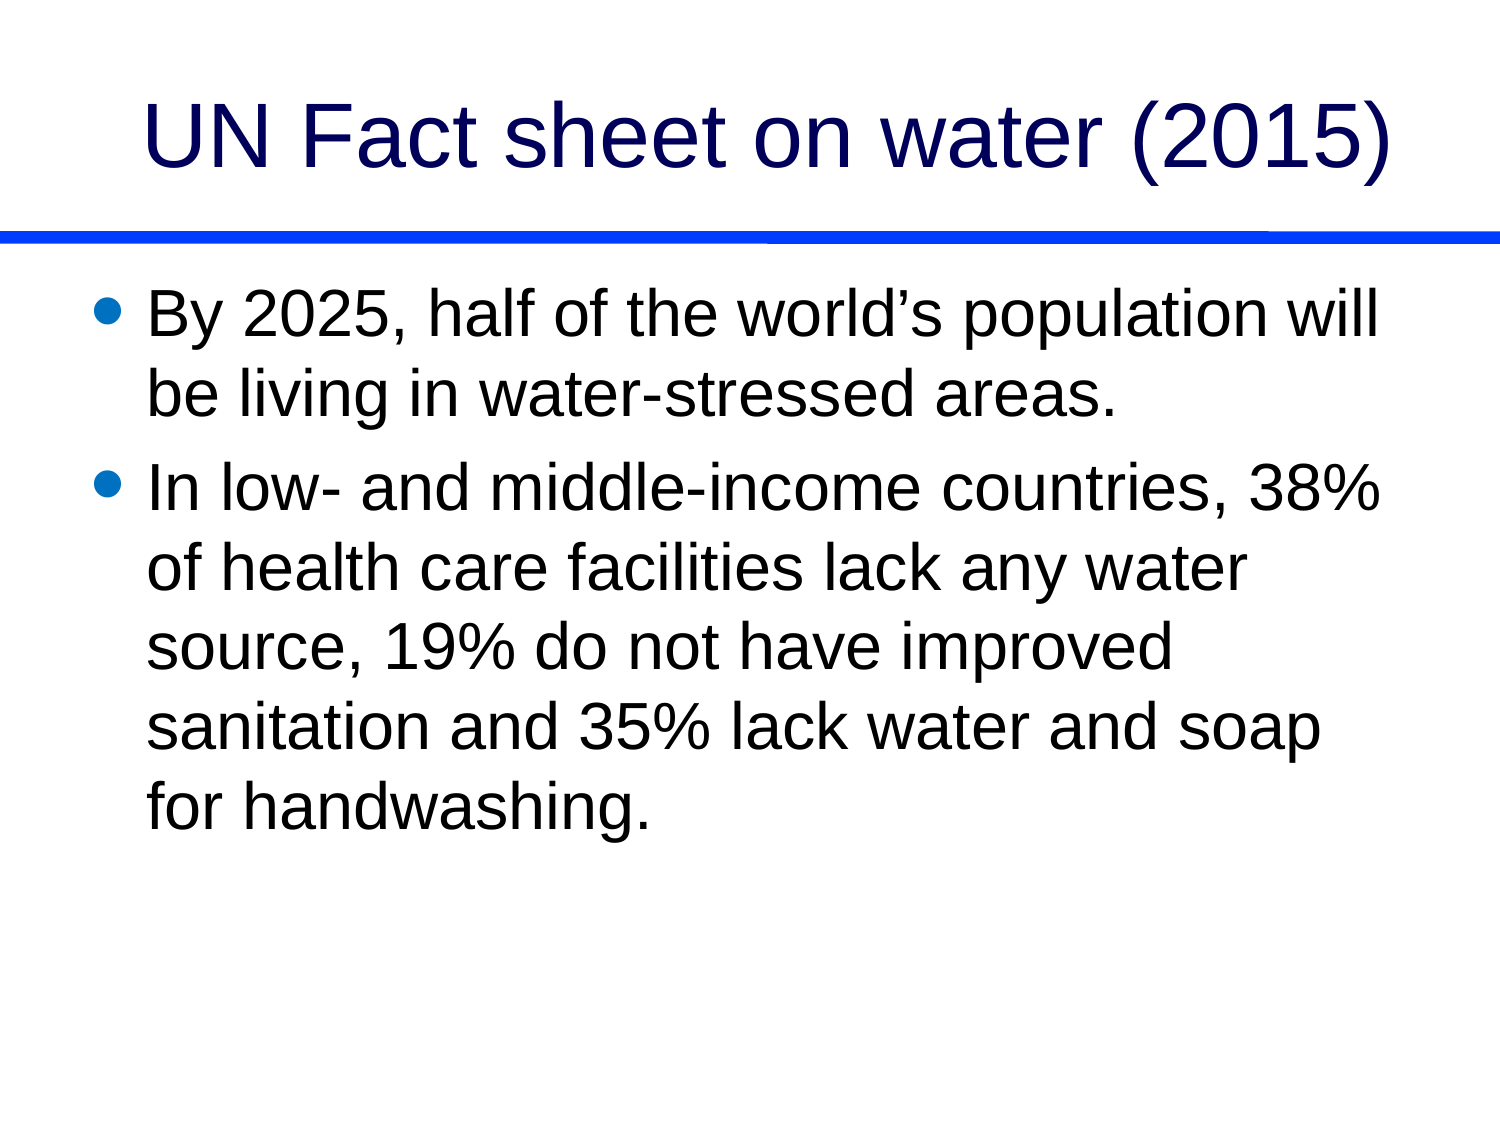

# UN Fact sheet on water (2015)
By 2025, half of the world’s population will be living in water-stressed areas.
In low- and middle-income countries, 38% of health care facilities lack any water source, 19% do not have improved sanitation and 35% lack water and soap for handwashing.